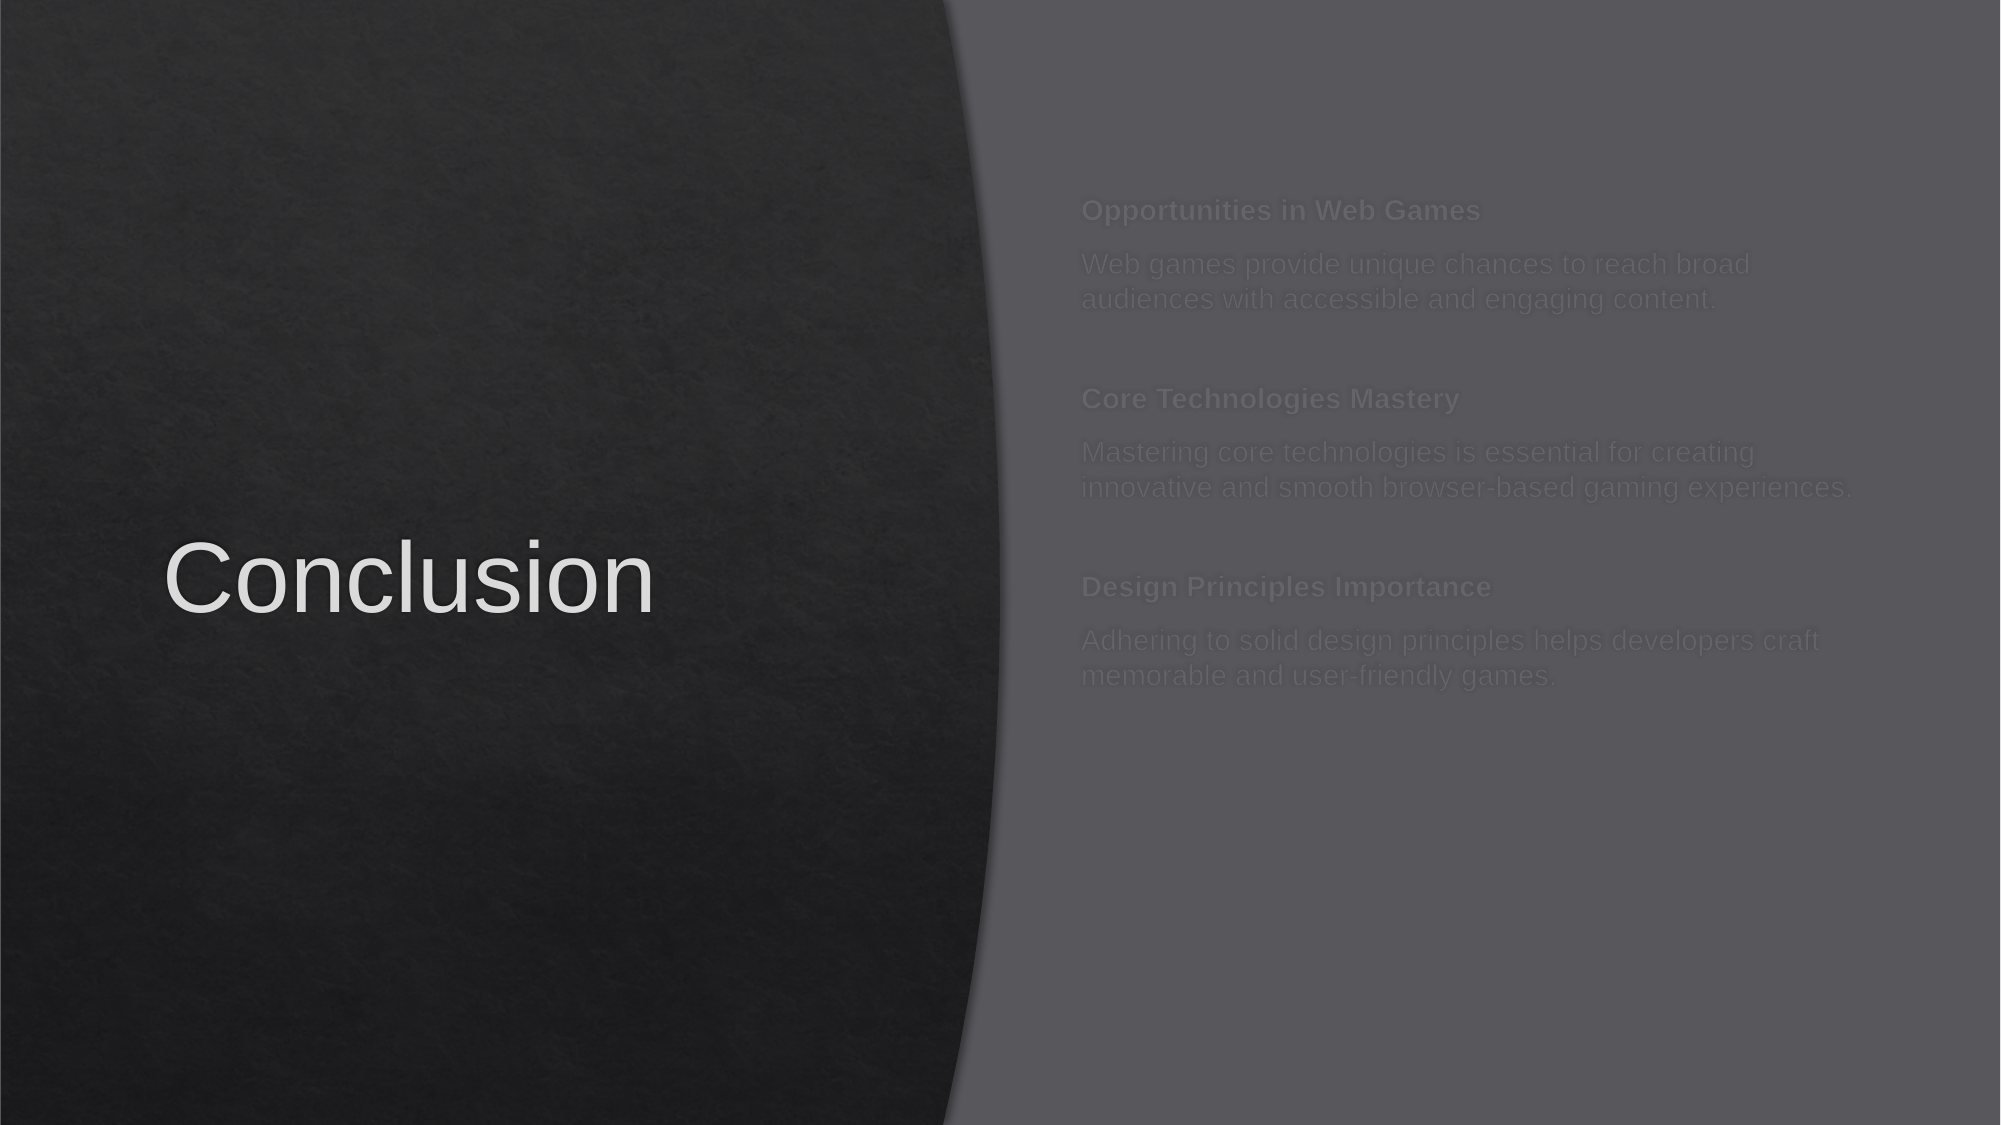

# Conclusion
Opportunities in Web Games
Web games provide unique chances to reach broad audiences with accessible and engaging content.
Core Technologies Mastery
Mastering core technologies is essential for creating innovative and smooth browser-based gaming experiences.
Design Principles Importance
Adhering to solid design principles helps developers craft memorable and user-friendly games.